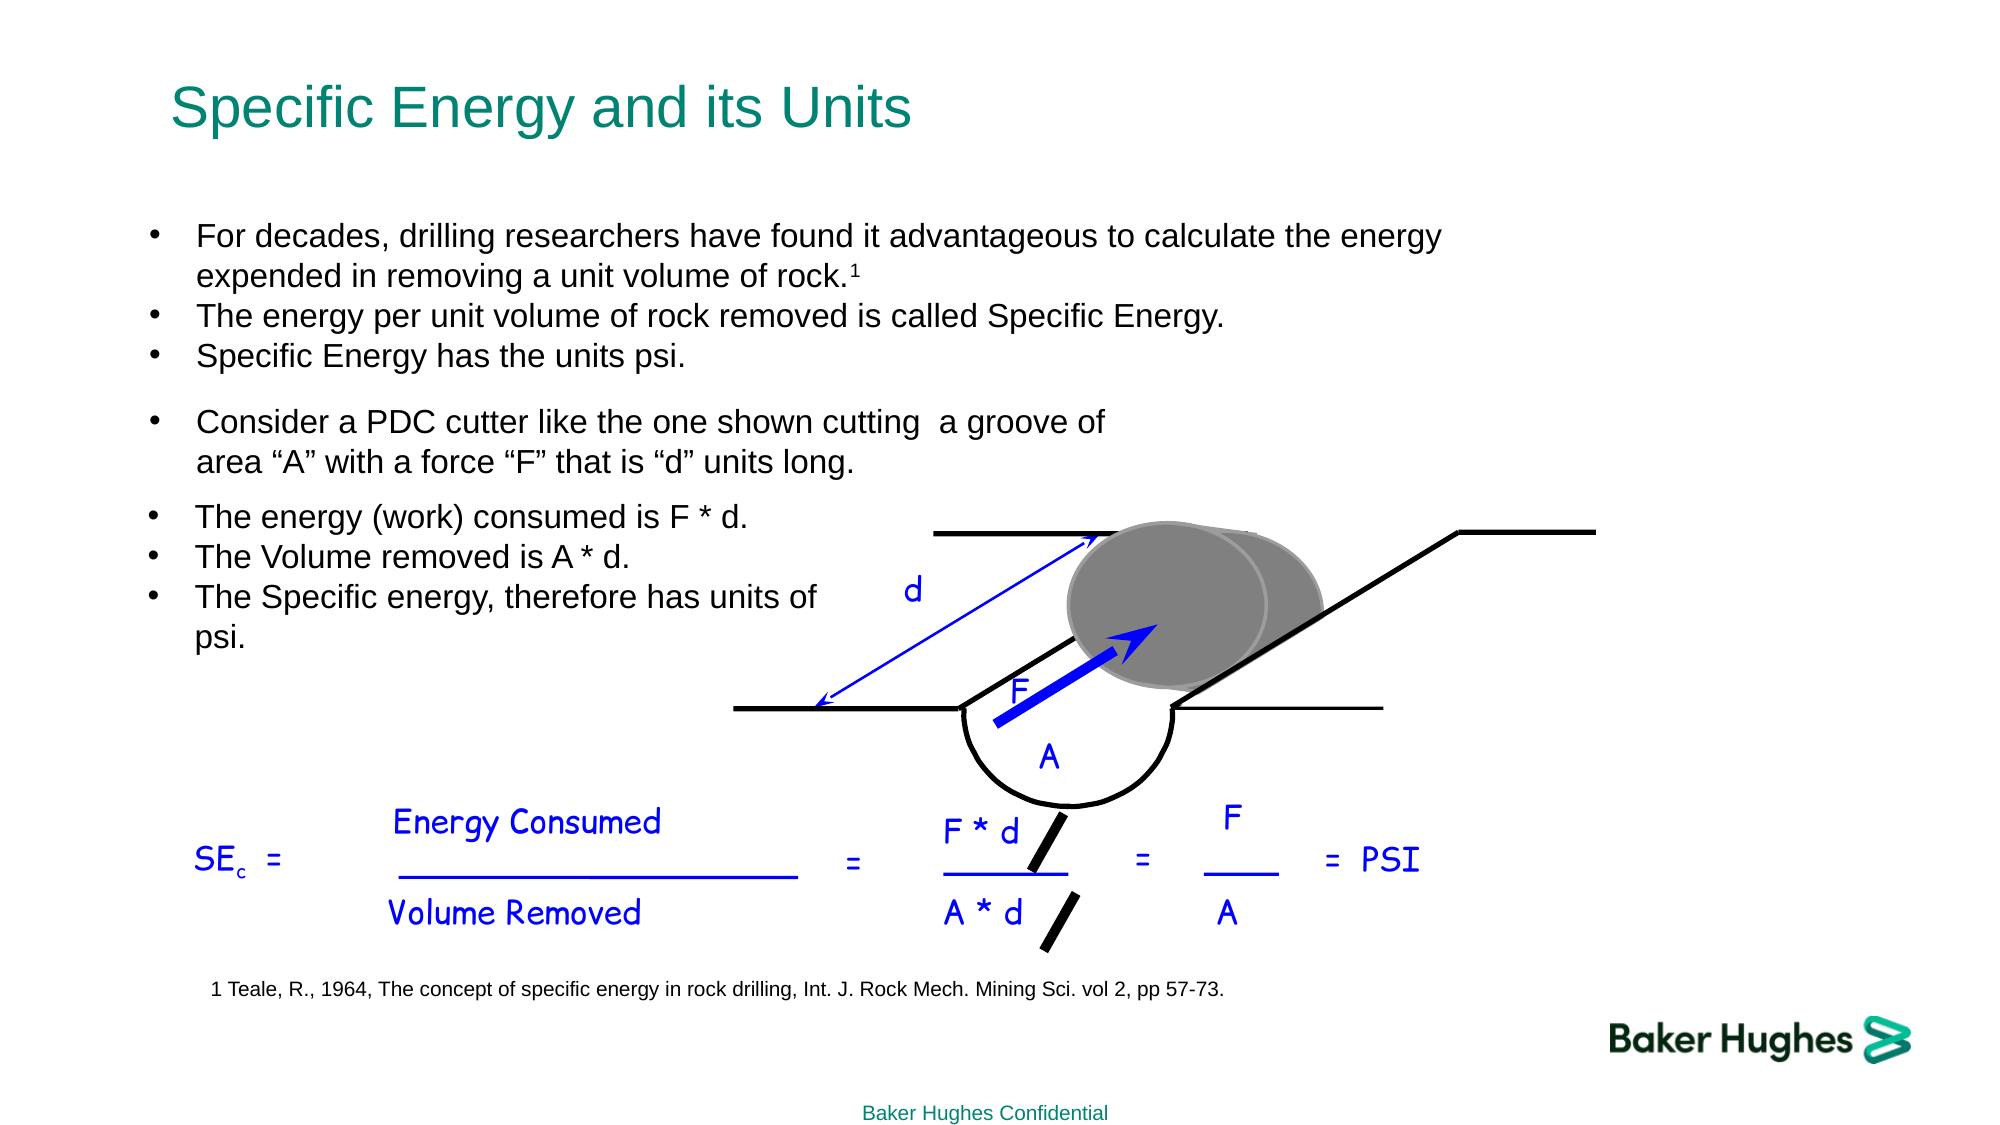

# Specific Energy and its Units
For decades, drilling researchers have found it advantageous to calculate the energy expended in removing a unit volume of rock.1
The energy per unit volume of rock removed is called Specific Energy.
Specific Energy has the units psi.
Consider a PDC cutter like the one shown cutting  a groove of area “A” with a force “F” that is “d” units long.
The energy (work) consumed is F * d.
The Volume removed is A * d.
The Specific energy, therefore has units of psi.

d

F

A
F

A
=
Energy Consumed
F * d
SEc  =
=  PSI
=

Volume Removed
A * d
1 Teale, R., 1964, The concept of specific energy in rock drilling, Int. J. Rock Mech. Mining Sci. vol 2, pp 57-73.